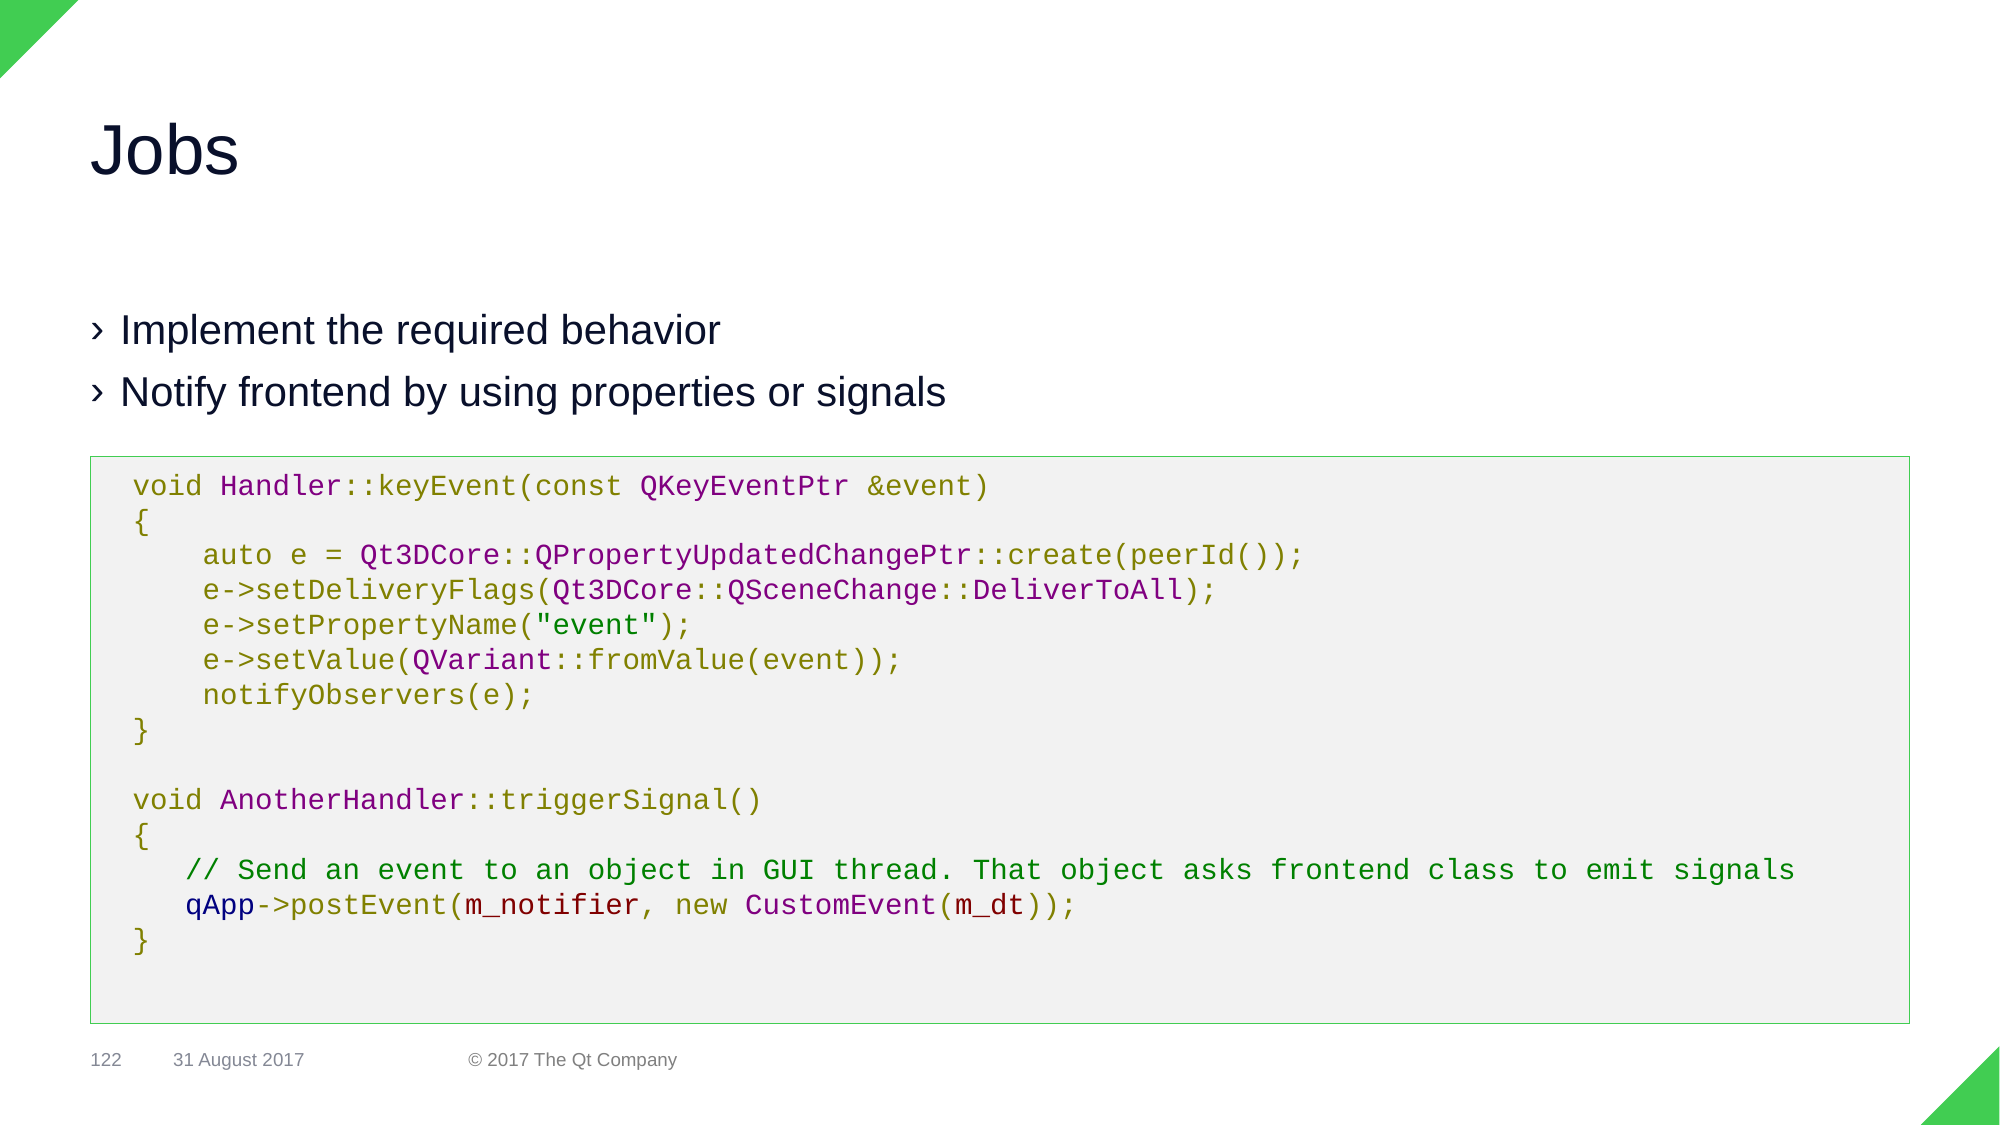

# Jobs
Implement the required behavior
Notify frontend by using properties or signals
void Handler::keyEvent(const QKeyEventPtr &event)
{
    auto e = Qt3DCore::QPropertyUpdatedChangePtr::create(peerId());
    e->setDeliveryFlags(Qt3DCore::QSceneChange::DeliverToAll);
    e->setPropertyName("event");
    e->setValue(QVariant::fromValue(event));
    notifyObservers(e);
}

void AnotherHandler::triggerSignal()
{
   // Send an event to an object in GUI thread. That object asks frontend class to emit signals
   qApp->postEvent(m_notifier, new CustomEvent(m_dt));
}
122
31 August 2017
© 2017 The Qt Company